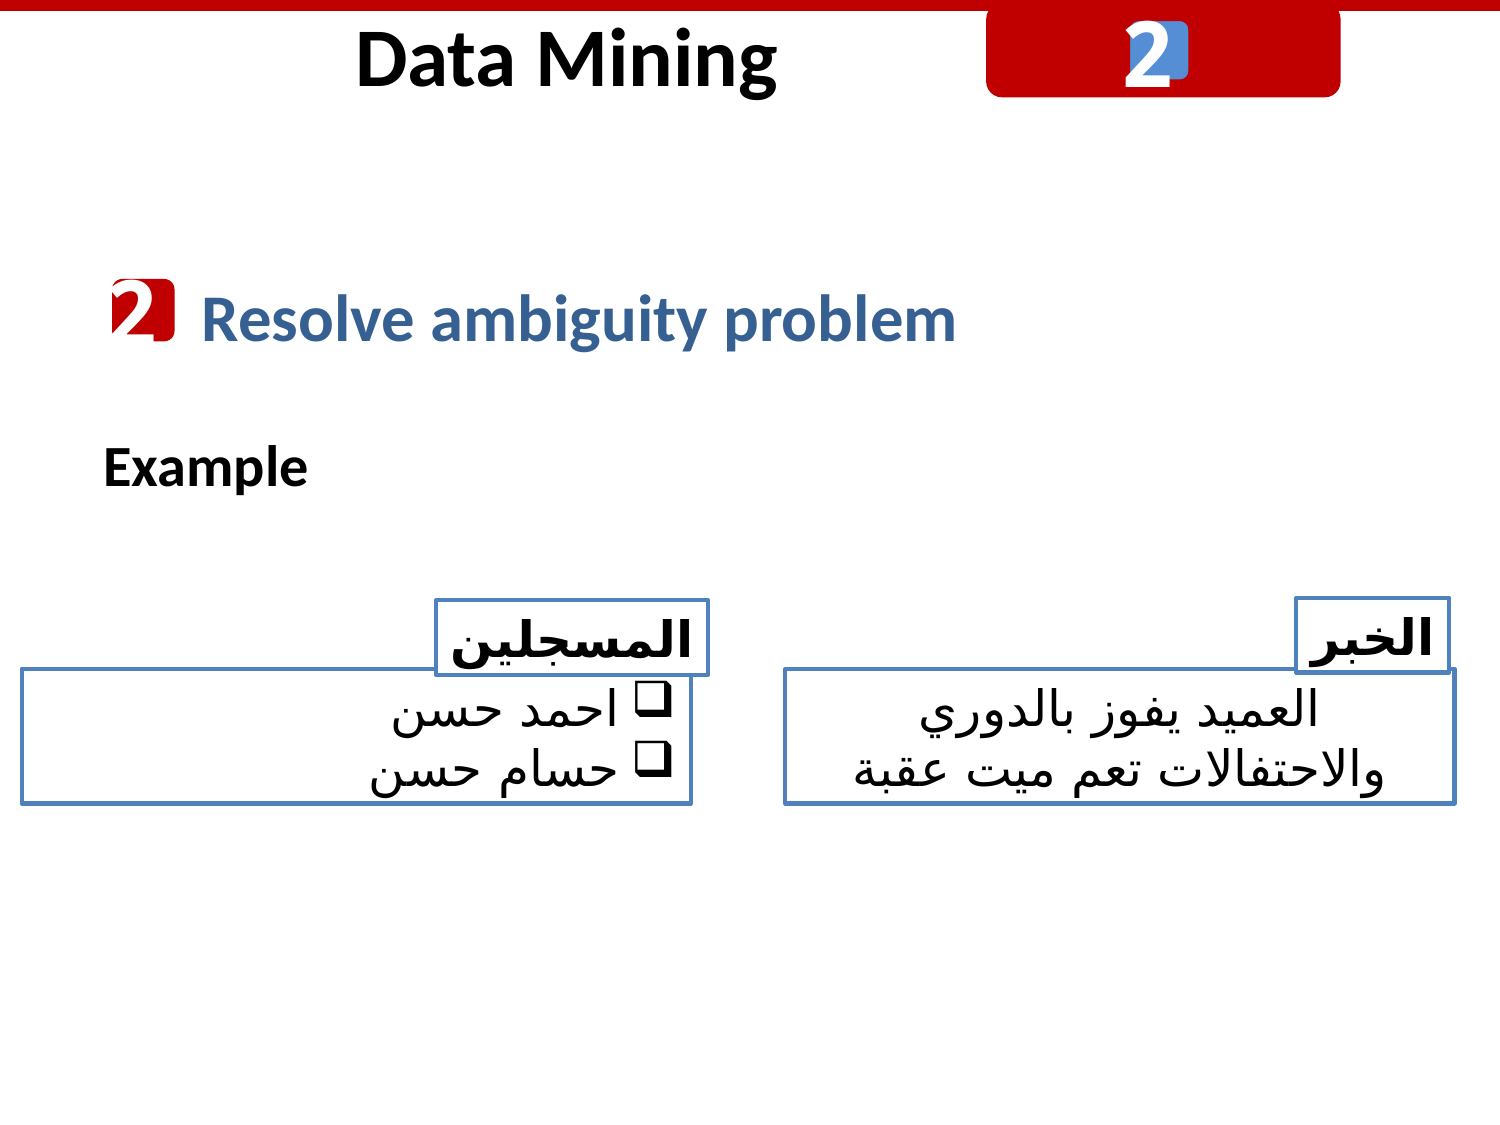

Data Mining
2
Resolve ambiguity problem
2
Example
الخبر
المسجلين
احمد حسن
حسام حسن
العميد يفوز بالدوري والاحتفالات تعم ميت عقبة